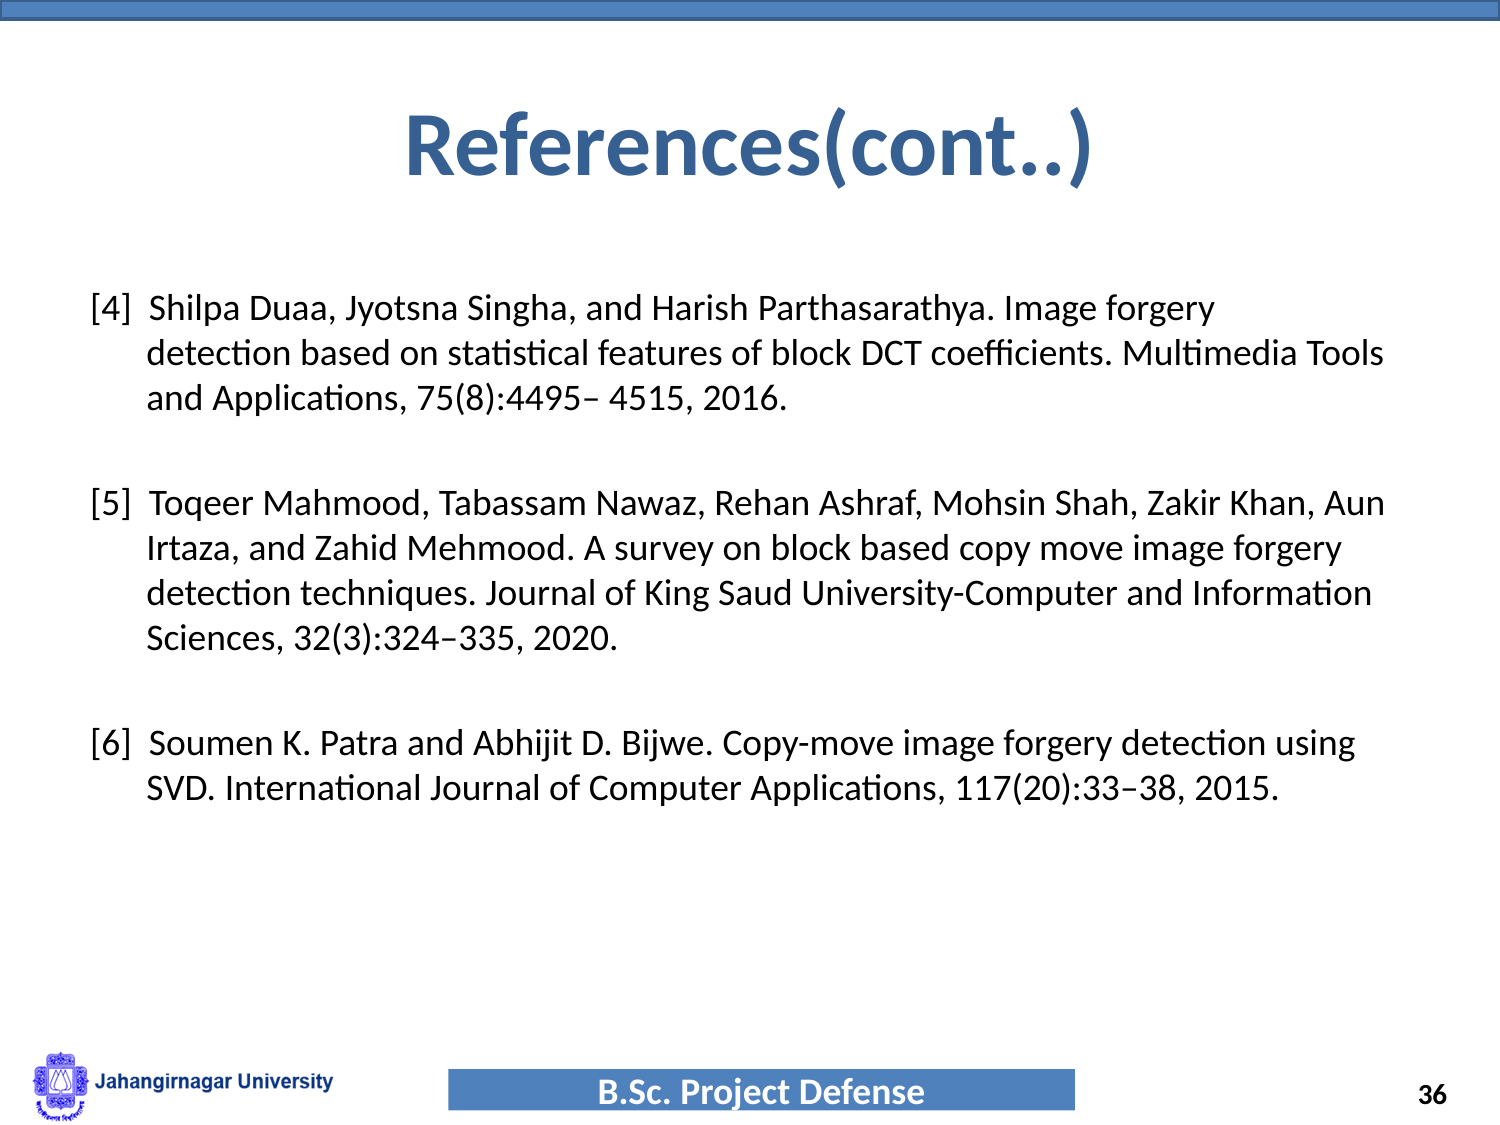

# References(cont..)
[4]  Shilpa Duaa, Jyotsna Singha, and Harish Parthasarathya. Image forgery detection based on statistical features of block DCT coefficients. Multimedia Tools and Applications, 75(8):4495– 4515, 2016.

[5]  Toqeer Mahmood, Tabassam Nawaz, Rehan Ashraf, Mohsin Shah, Zakir Khan, Aun Irtaza, and Zahid Mehmood. A survey on block based copy move image forgery detection techniques. Journal of King Saud University-Computer and Information Sciences, 32(3):324–335, 2020.

[6]  Soumen K. Patra and Abhijit D. Bijwe. Copy-move image forgery detection using SVD. International Journal of Computer Applications, 117(20):33–38, 2015.
36